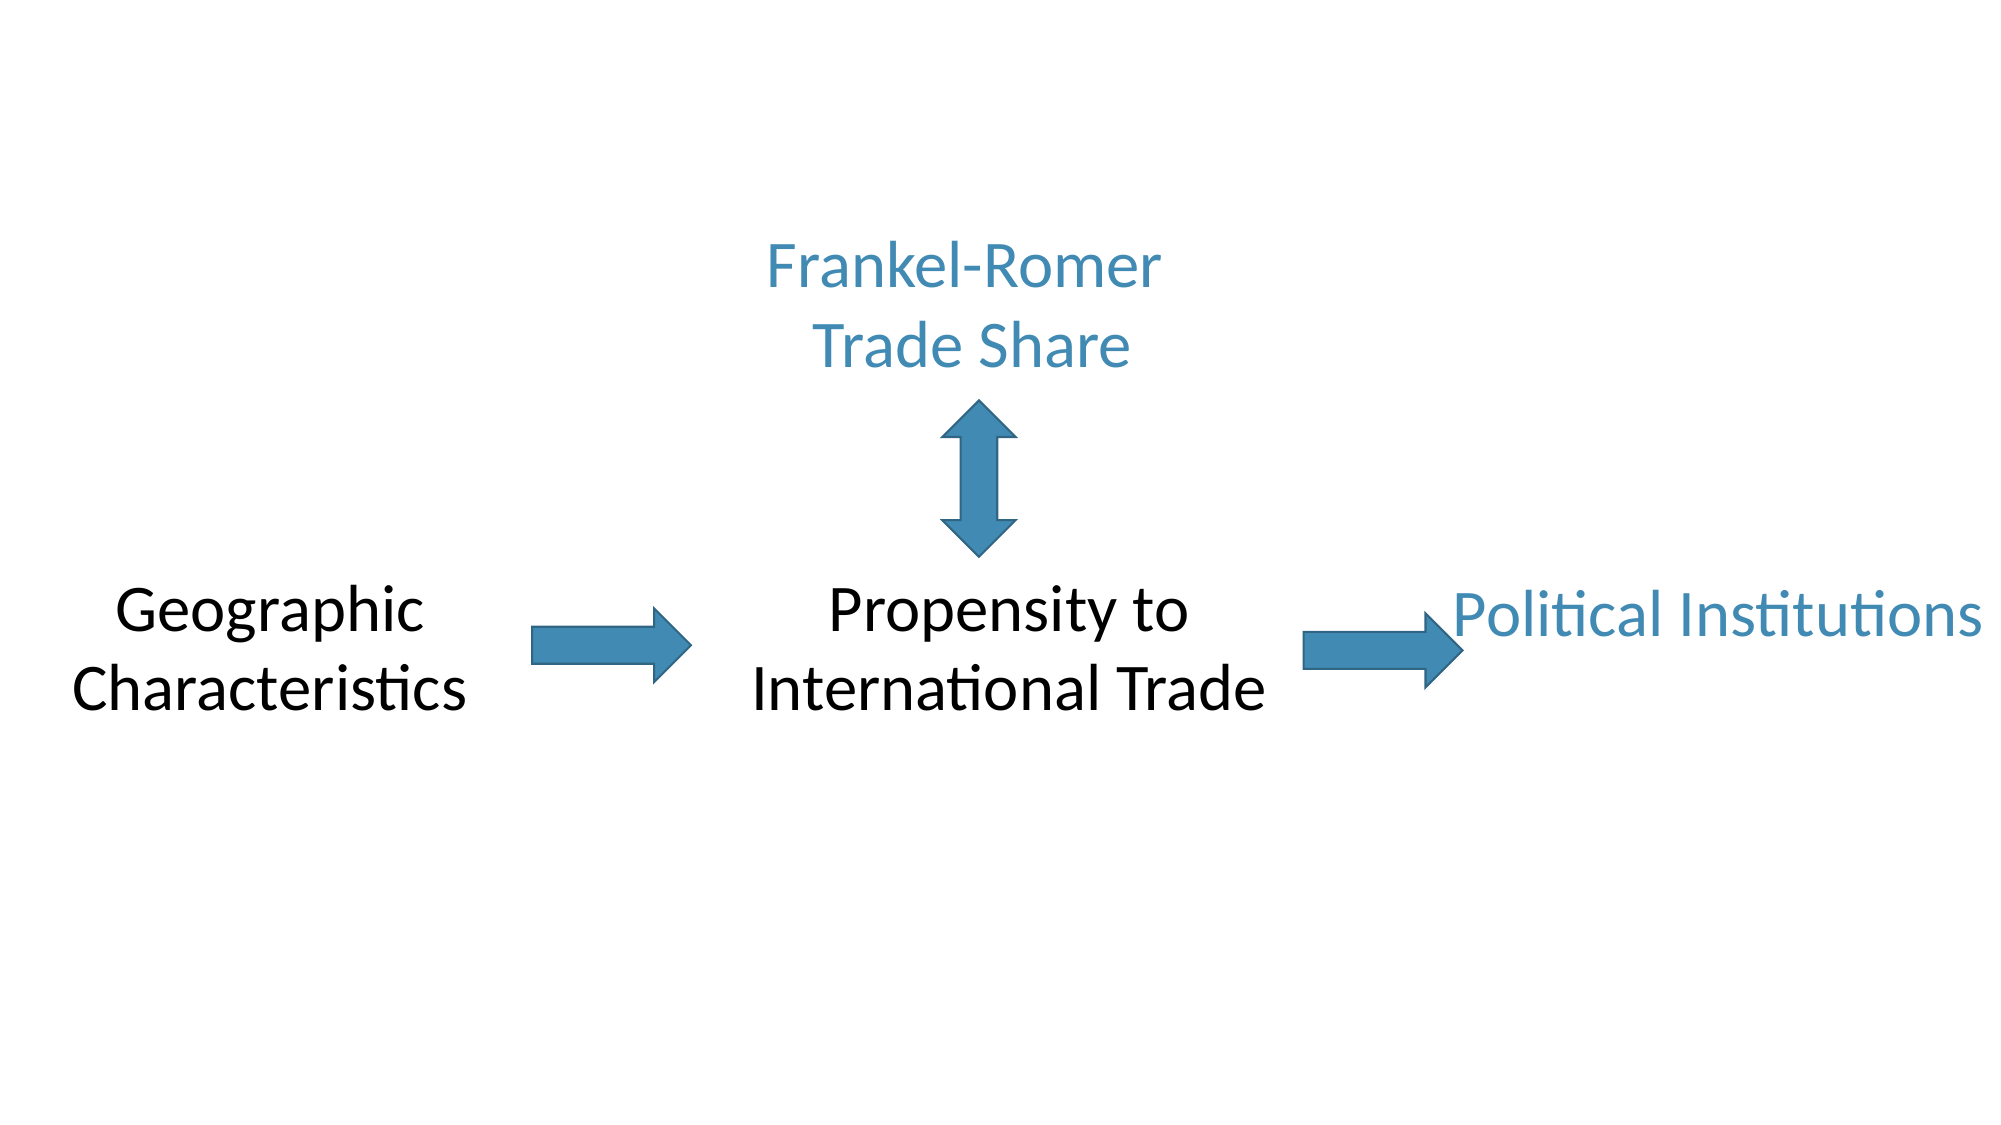

Frankel-Romer
Trade Share

Geographic Characteristics
Propensity to
International Trade
Political Institutions